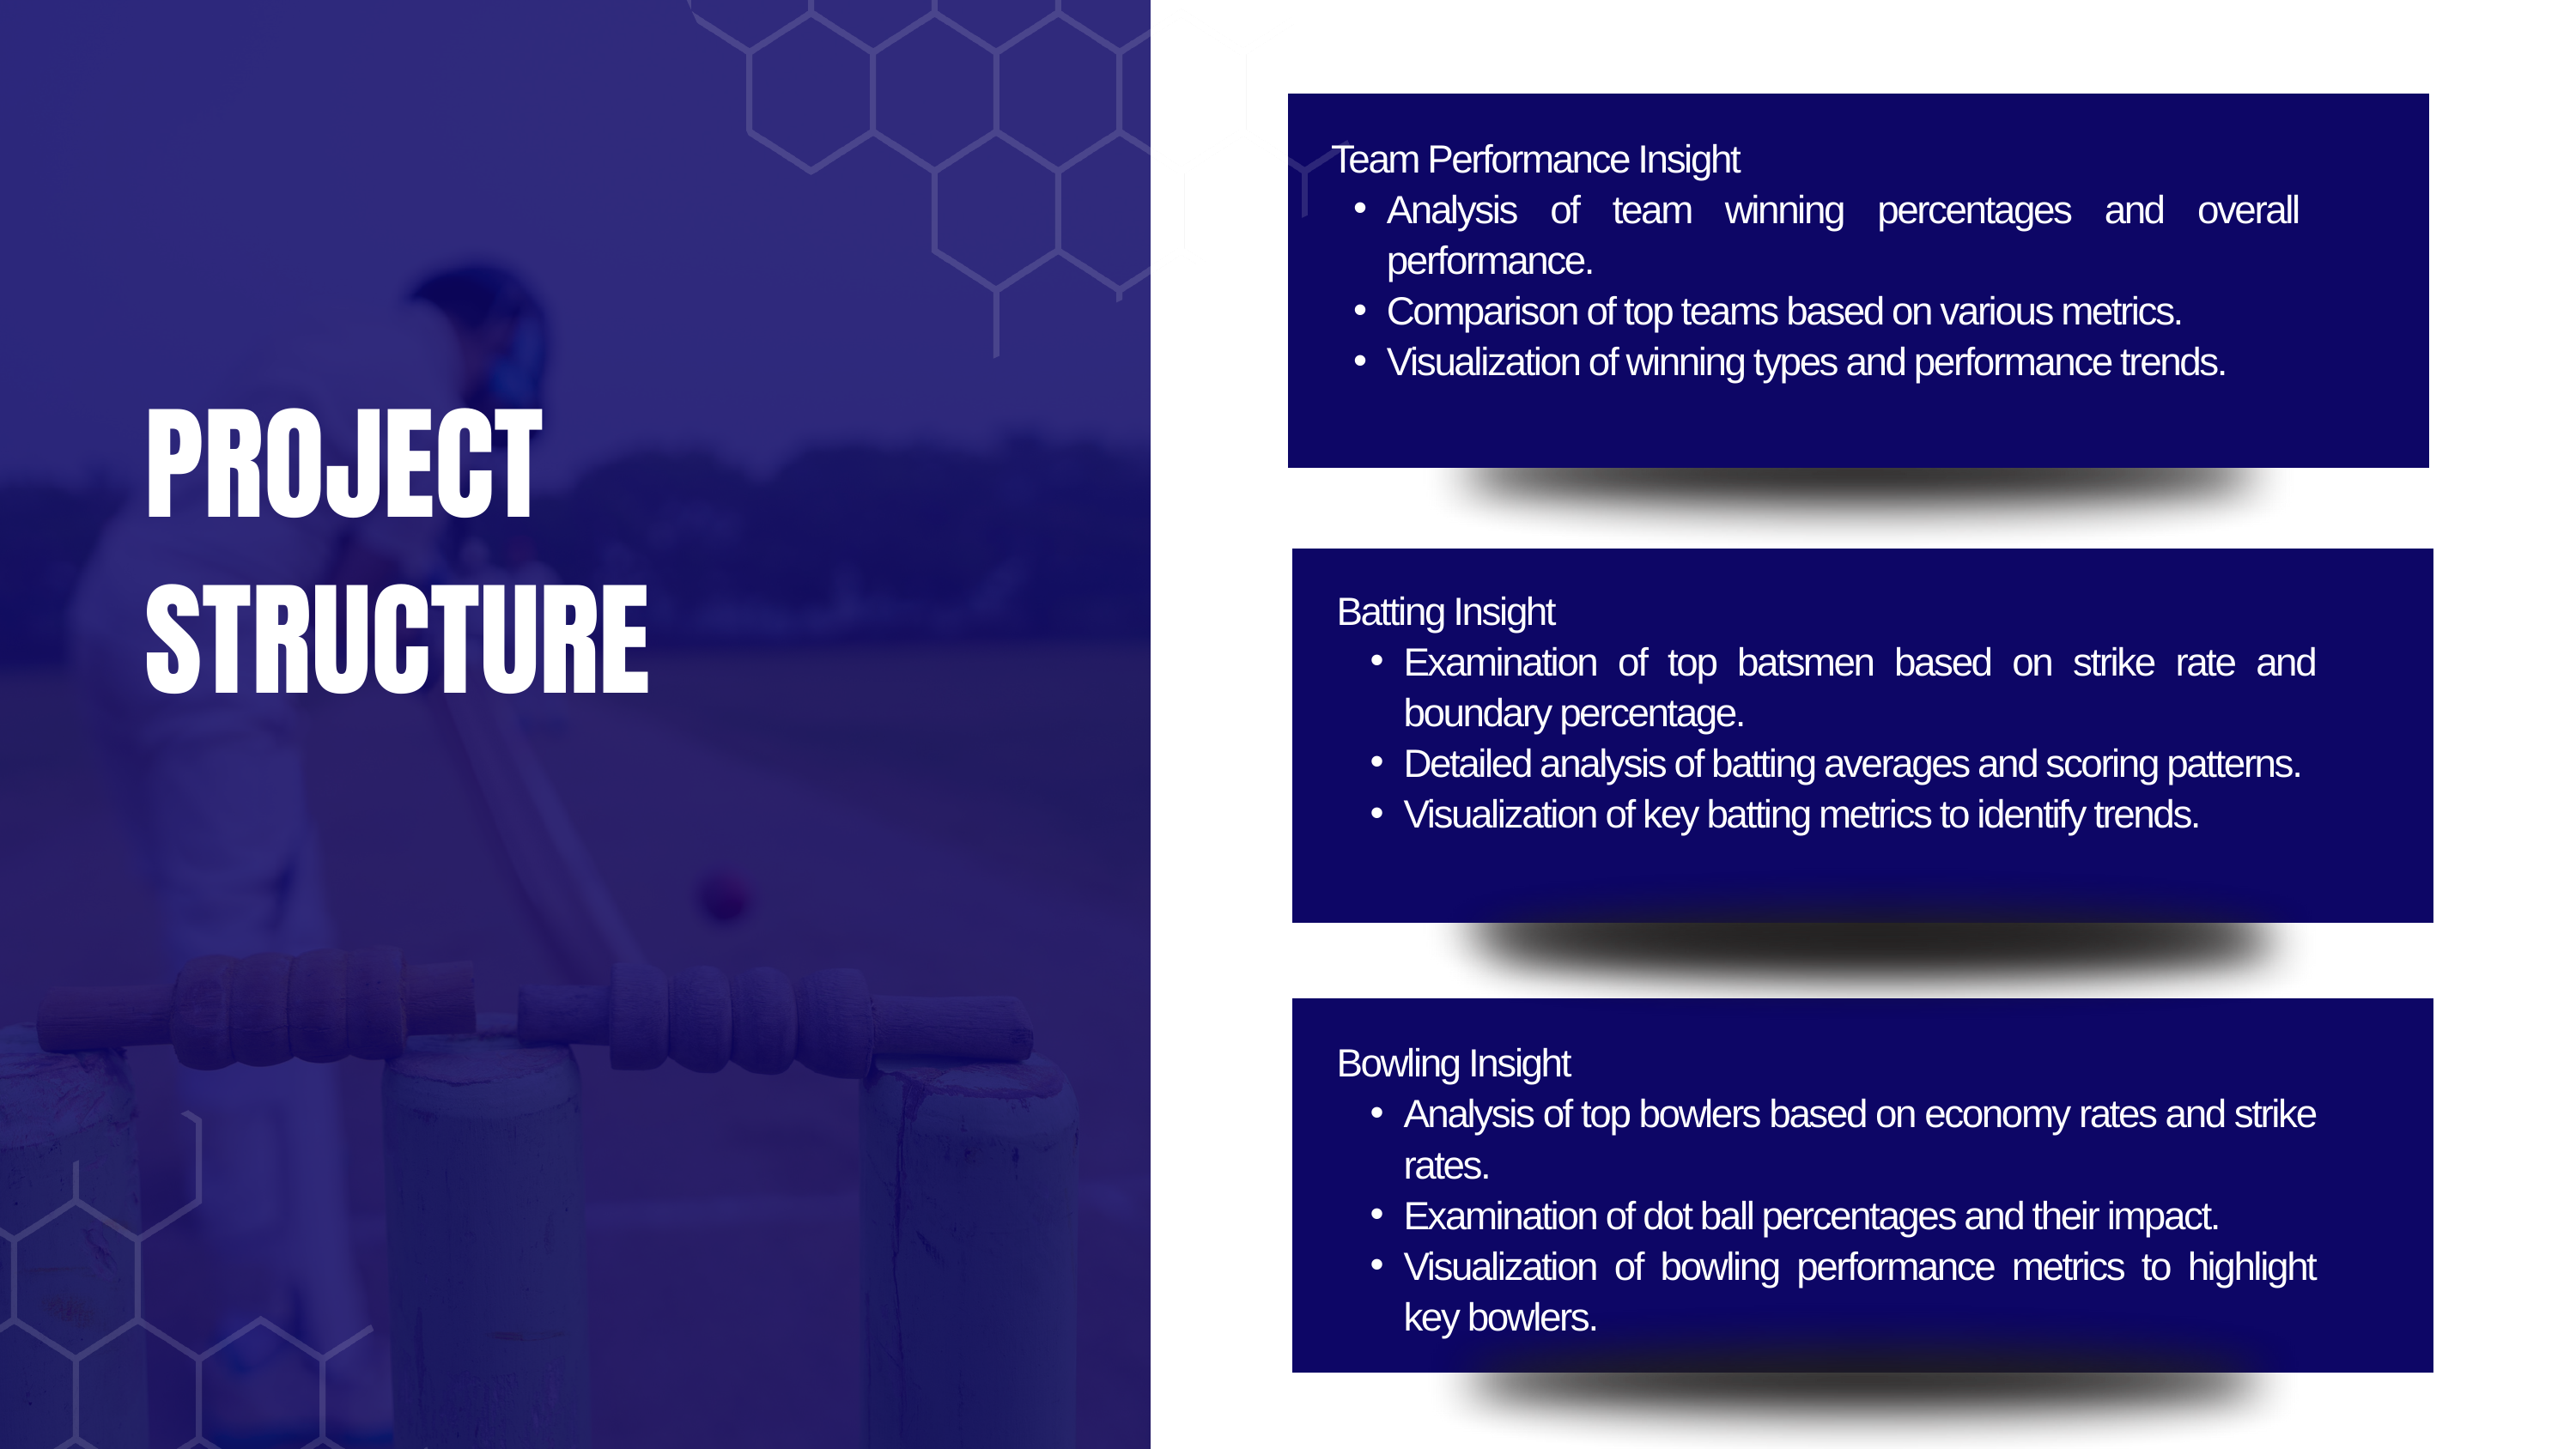

Team Performance Insight
Analysis of team winning percentages and overall performance.
Comparison of top teams based on various metrics.
Visualization of winning types and performance trends.

PROJECT STRUCTURE

Batting Insight
Examination of top batsmen based on strike rate and boundary percentage.
Detailed analysis of batting averages and scoring patterns.
Visualization of key batting metrics to identify trends.

Bowling Insight
Analysis of top bowlers based on economy rates and strike rates.
Examination of dot ball percentages and their impact.
Visualization of bowling performance metrics to highlight key bowlers.